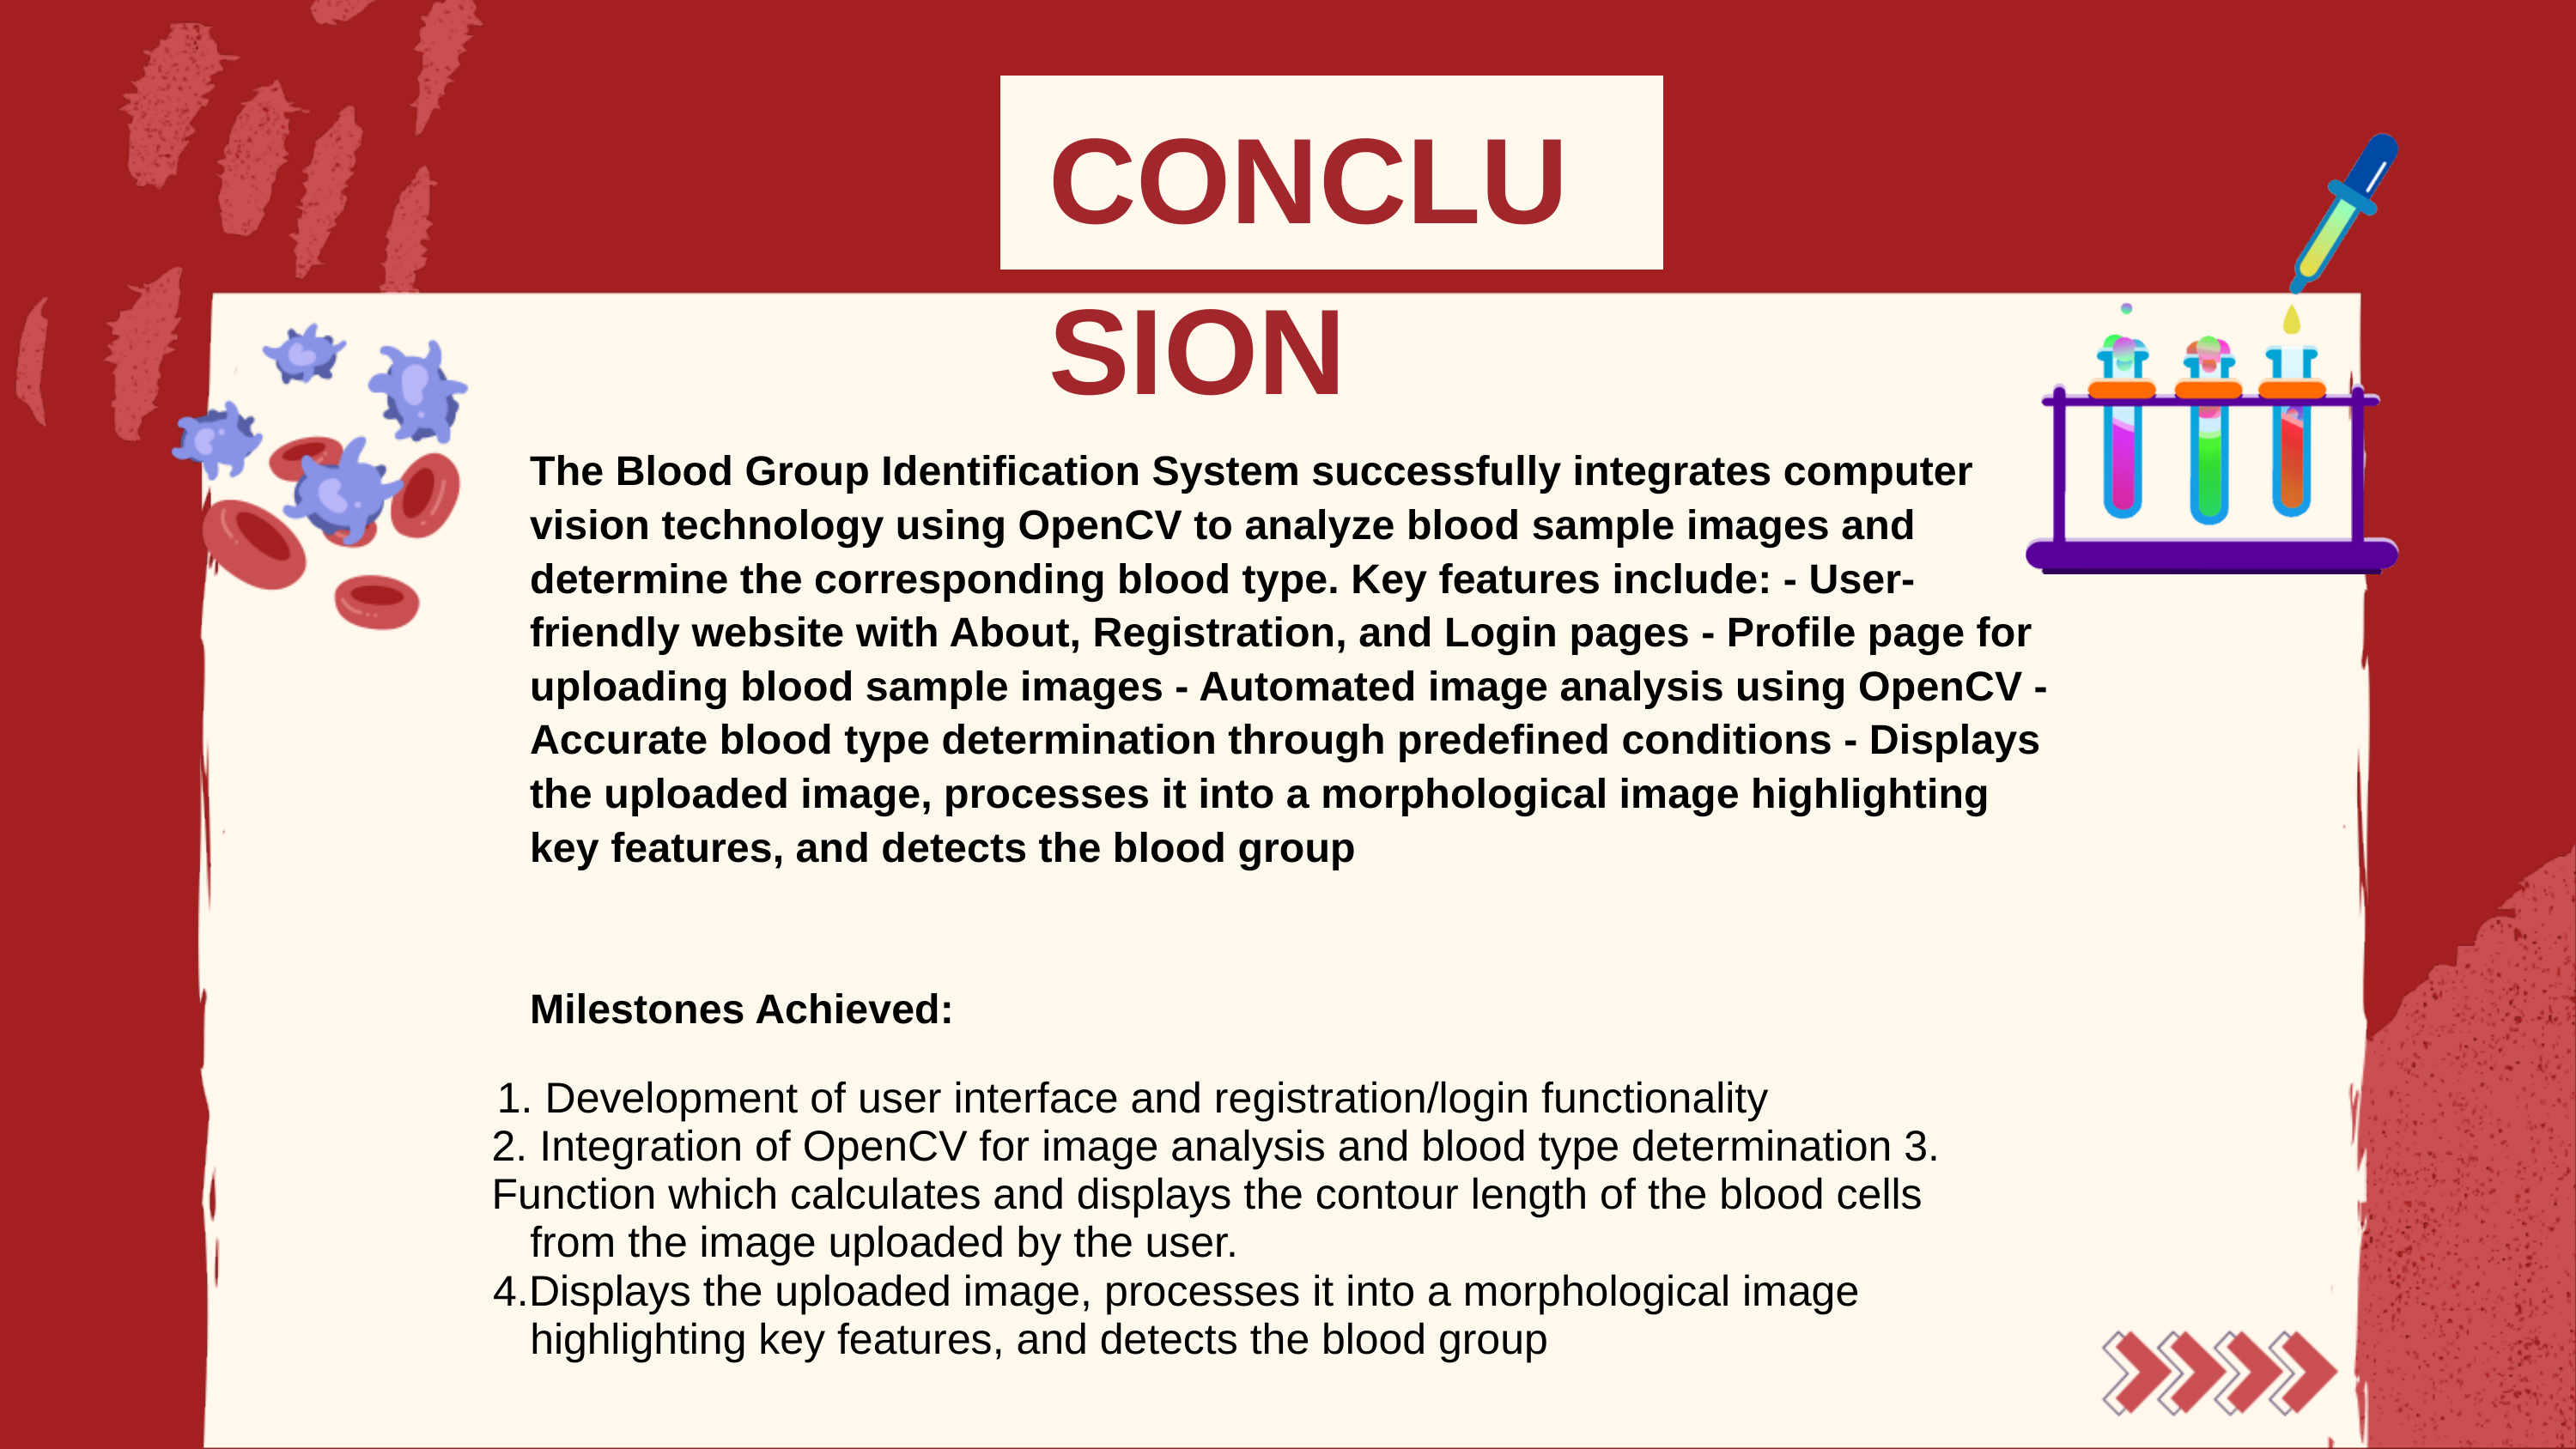

CONCLUSION

The Blood Group Identification System successfully integrates computer vision technology using OpenCV to analyze blood sample images and determine the corresponding blood type. Key features include: - User-friendly website with About, Registration, and Login pages - Profile page for uploading blood sample images - Automated image analysis using OpenCV - Accurate blood type determination through predefined conditions - Displays the uploaded image, processes it into a morphological image highlighting key features, and detects the blood group
Milestones Achieved:
1. Development of user interface and registration/login functionality
2. Integration of OpenCV for image analysis and blood type determination 3. Function which calculates and displays the contour length of the blood cells
from the image uploaded by the user.
4.Displays the uploaded image, processes it into a morphological image
highlighting key features, and detects the blood group